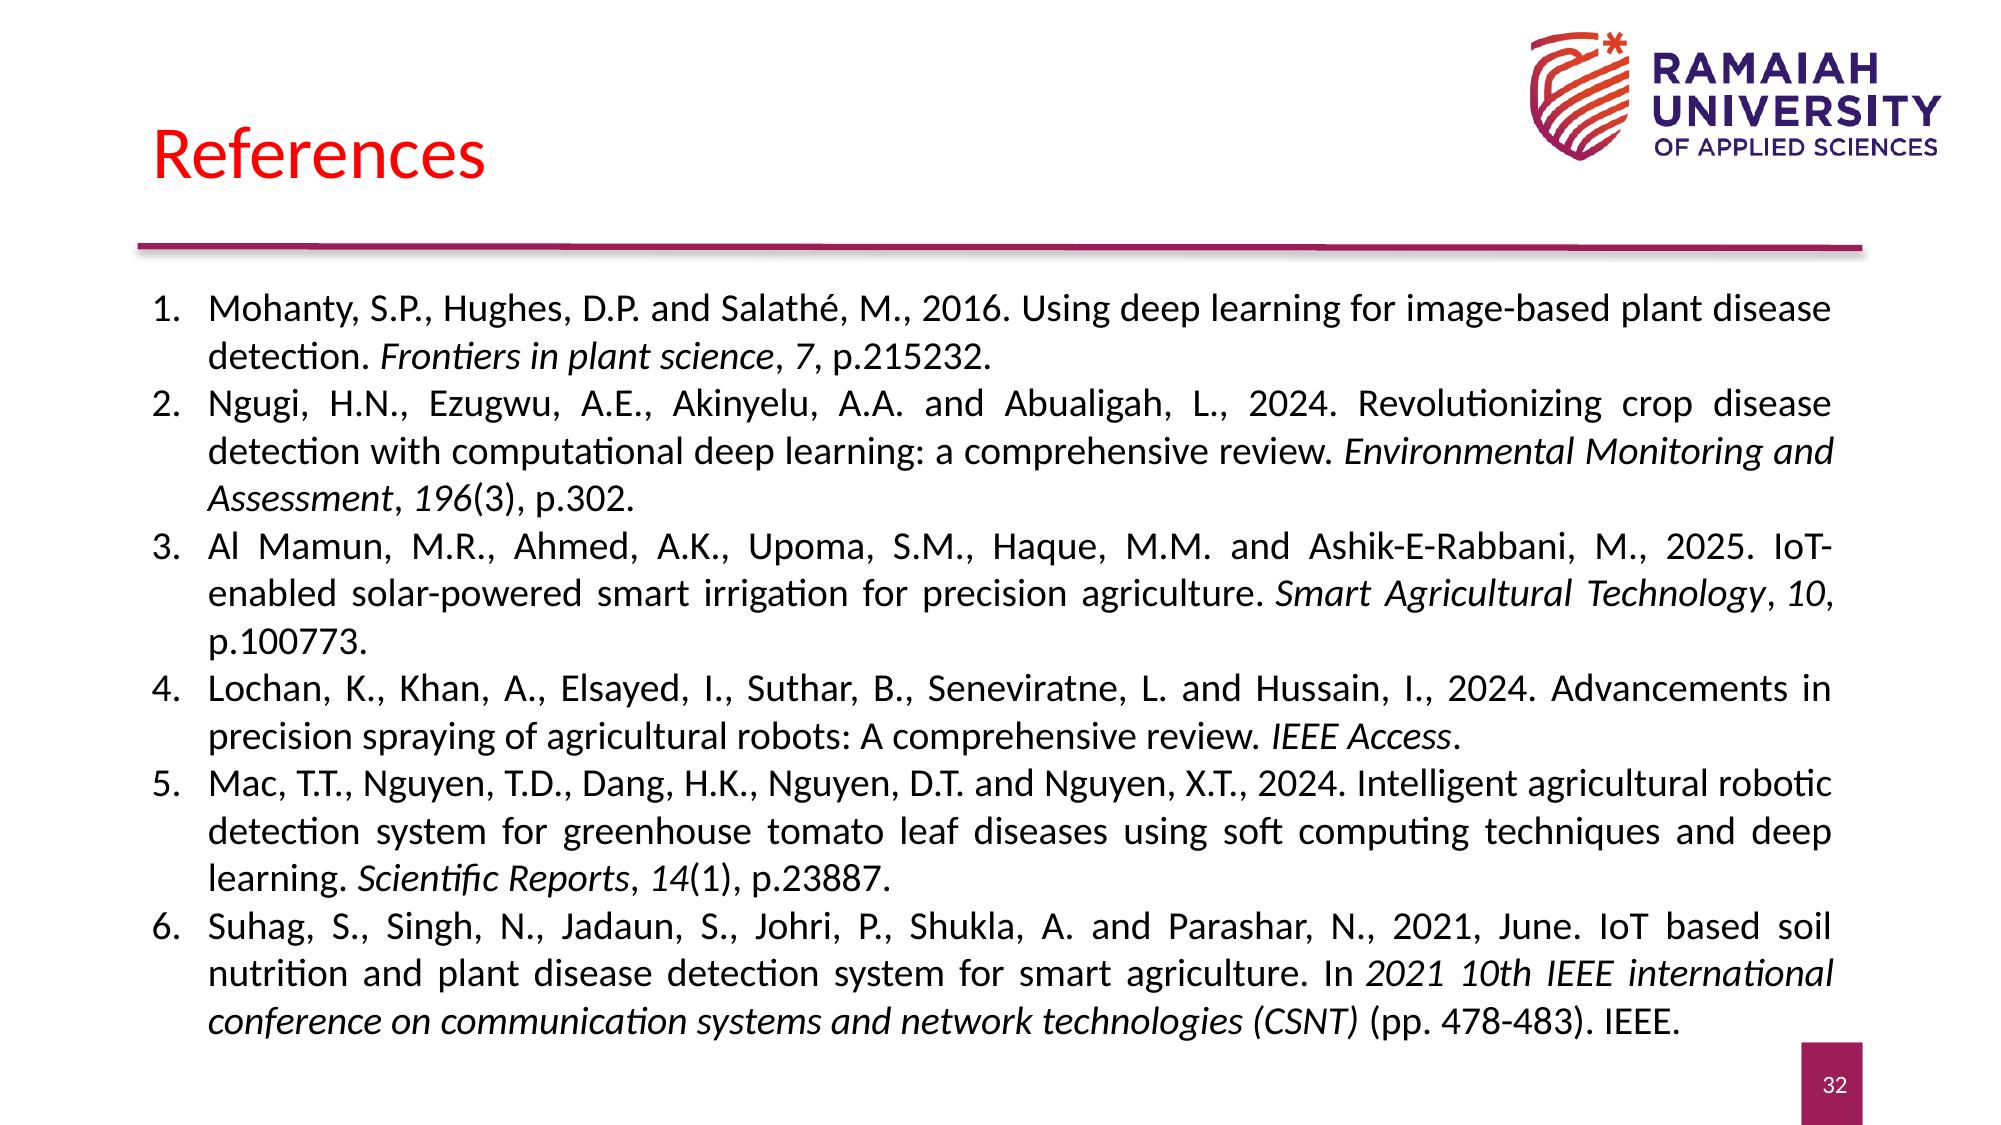

# References
Mohanty, S.P., Hughes, D.P. and Salathé, M., 2016. Using deep learning for image-based plant disease detection. Frontiers in plant science, 7, p.215232.
Ngugi, H.N., Ezugwu, A.E., Akinyelu, A.A. and Abualigah, L., 2024. Revolutionizing crop disease detection with computational deep learning: a comprehensive review. Environmental Monitoring and Assessment, 196(3), p.302.
Al Mamun, M.R., Ahmed, A.K., Upoma, S.M., Haque, M.M. and Ashik-E-Rabbani, M., 2025. IoT-enabled solar-powered smart irrigation for precision agriculture. Smart Agricultural Technology, 10, p.100773.
Lochan, K., Khan, A., Elsayed, I., Suthar, B., Seneviratne, L. and Hussain, I., 2024. Advancements in precision spraying of agricultural robots: A comprehensive review. IEEE Access.
Mac, T.T., Nguyen, T.D., Dang, H.K., Nguyen, D.T. and Nguyen, X.T., 2024. Intelligent agricultural robotic detection system for greenhouse tomato leaf diseases using soft computing techniques and deep learning. Scientific Reports, 14(1), p.23887.
Suhag, S., Singh, N., Jadaun, S., Johri, P., Shukla, A. and Parashar, N., 2021, June. IoT based soil nutrition and plant disease detection system for smart agriculture. In 2021 10th IEEE international conference on communication systems and network technologies (CSNT) (pp. 478-483). IEEE.